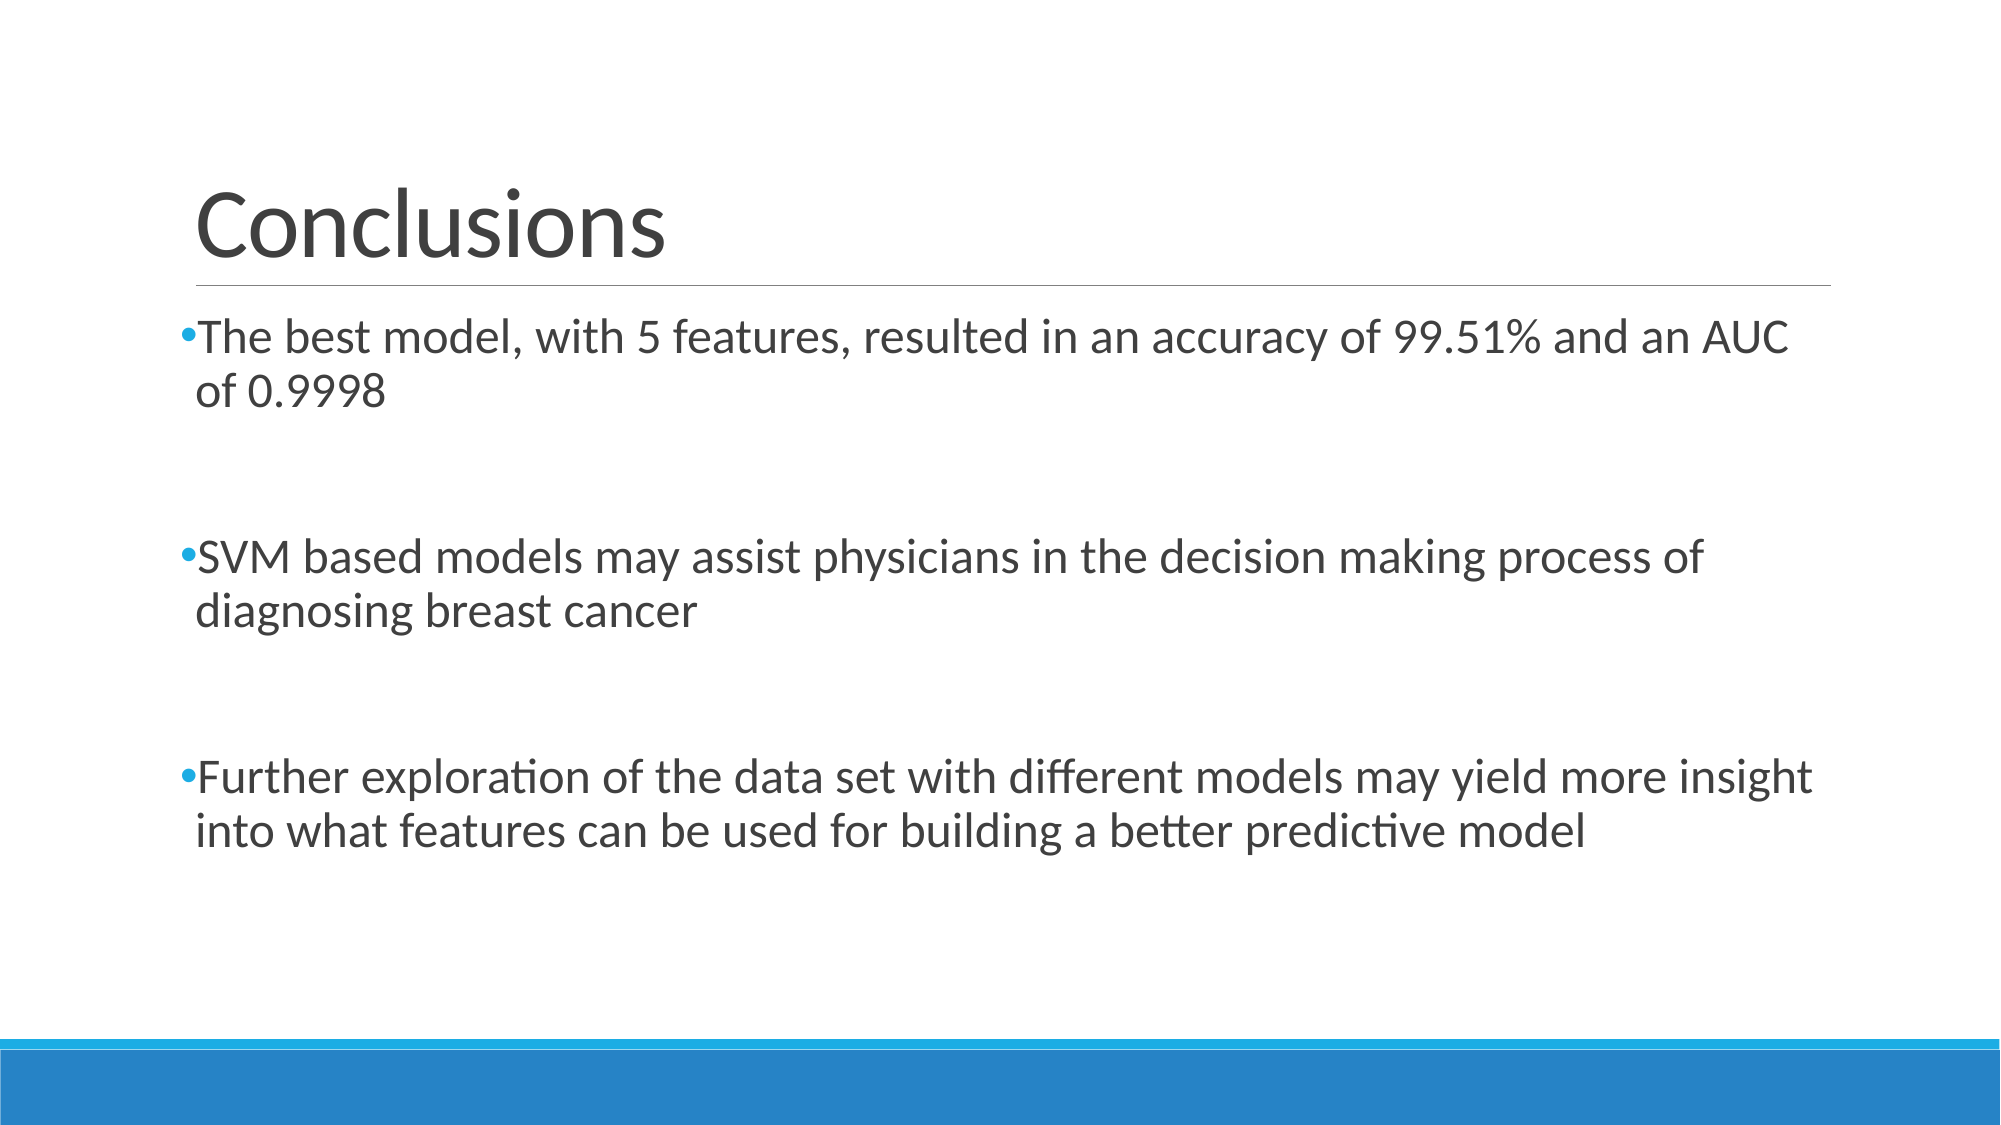

# Conclusions
The best model, with 5 features, resulted in an accuracy of 99.51% and an AUC of 0.9998

SVM based models may assist physicians in the decision making process of diagnosing breast cancer

Further exploration of the data set with different models may yield more insight into what features can be used for building a better predictive model